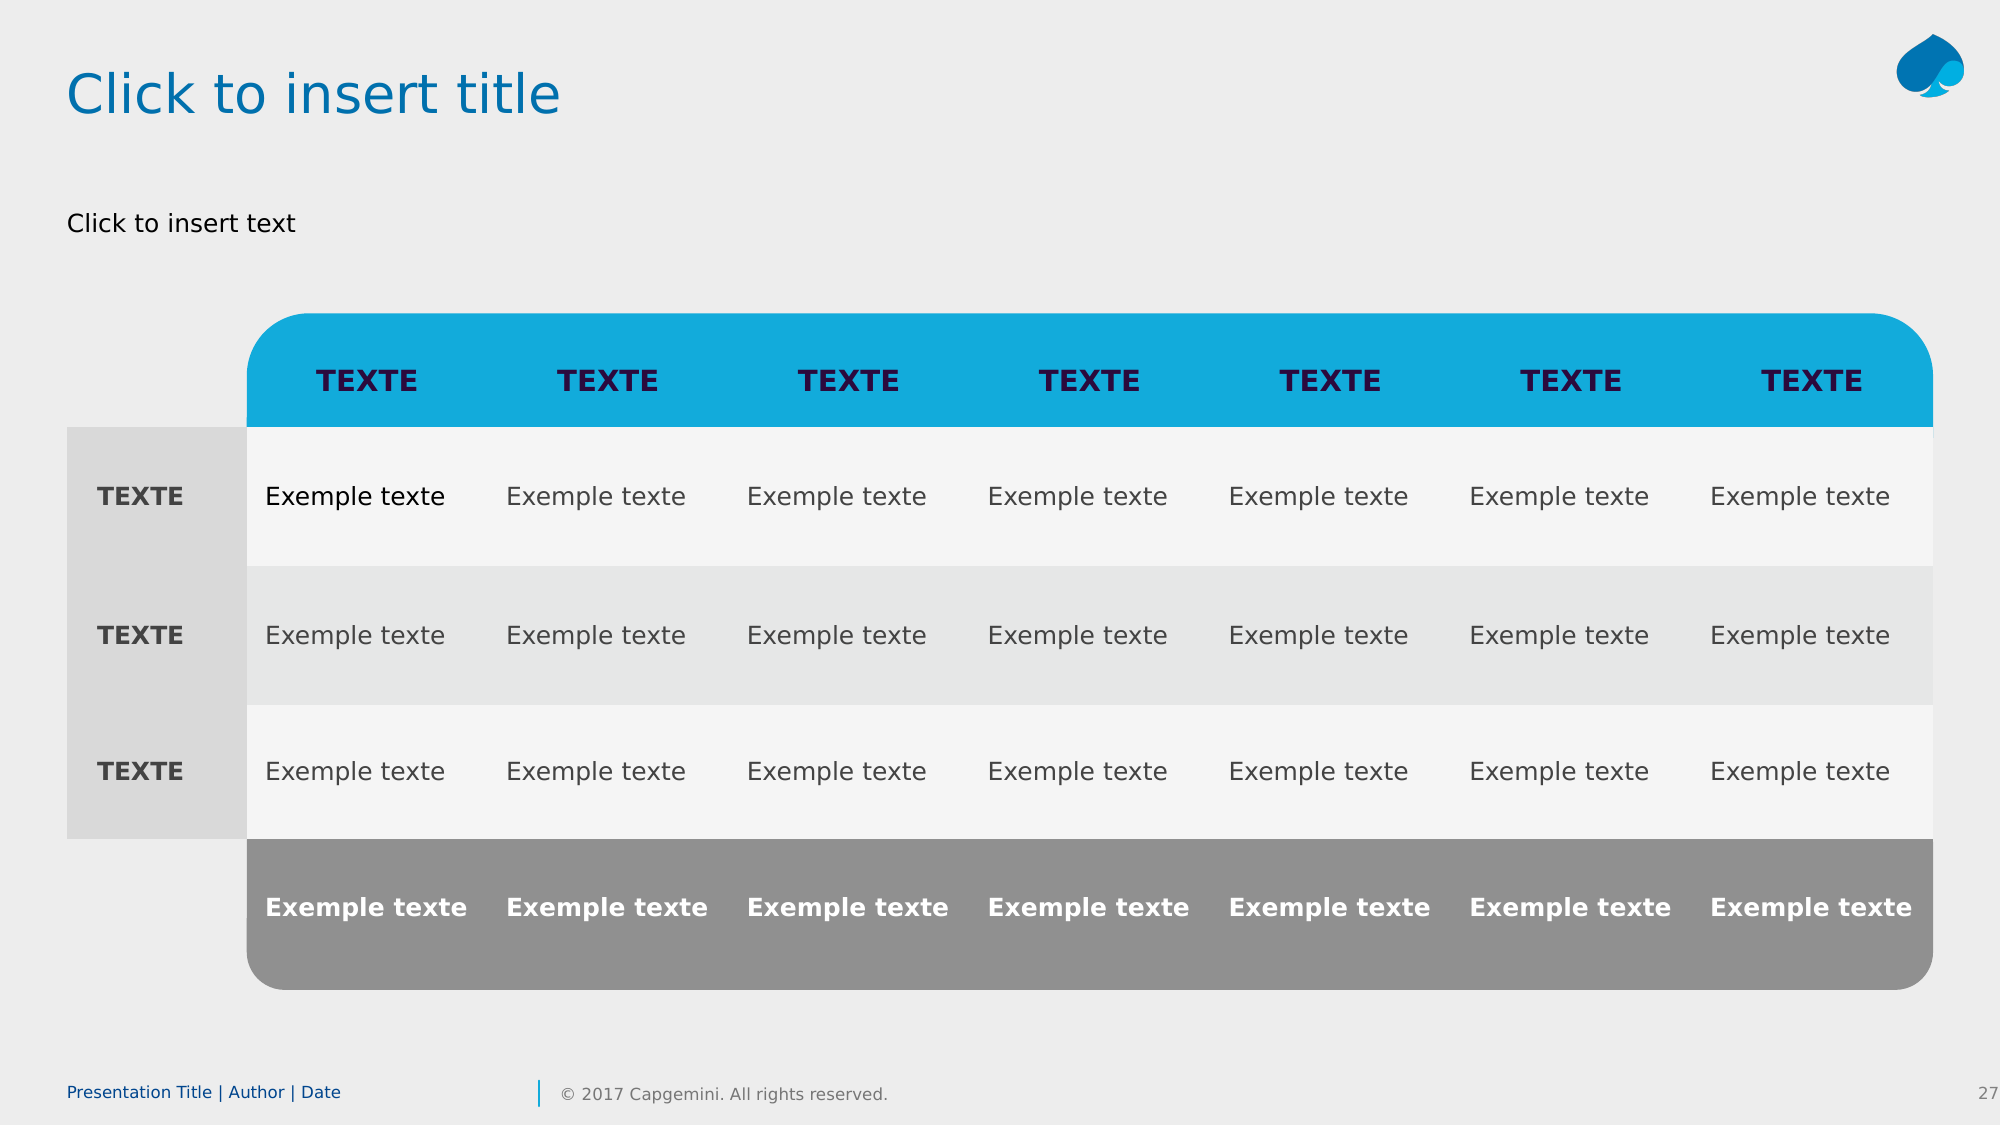

# Click to insert title
Click to insert text

|  | TEXTE | TEXTE | TEXTE | TEXTE | TEXTE | TEXTE | TEXTE |
| --- | --- | --- | --- | --- | --- | --- | --- |
| TEXTE | Exemple texte | Exemple texte | Exemple texte | Exemple texte | Exemple texte | Exemple texte | Exemple texte |
| TEXTE | Exemple texte | Exemple texte | Exemple texte | Exemple texte | Exemple texte | Exemple texte | Exemple texte |
| TEXTE | Exemple texte | Exemple texte | Exemple texte | Exemple texte | Exemple texte | Exemple texte | Exemple texte |
|  | Exemple texte | Exemple texte | Exemple texte | Exemple texte | Exemple texte | Exemple texte | Exemple texte |